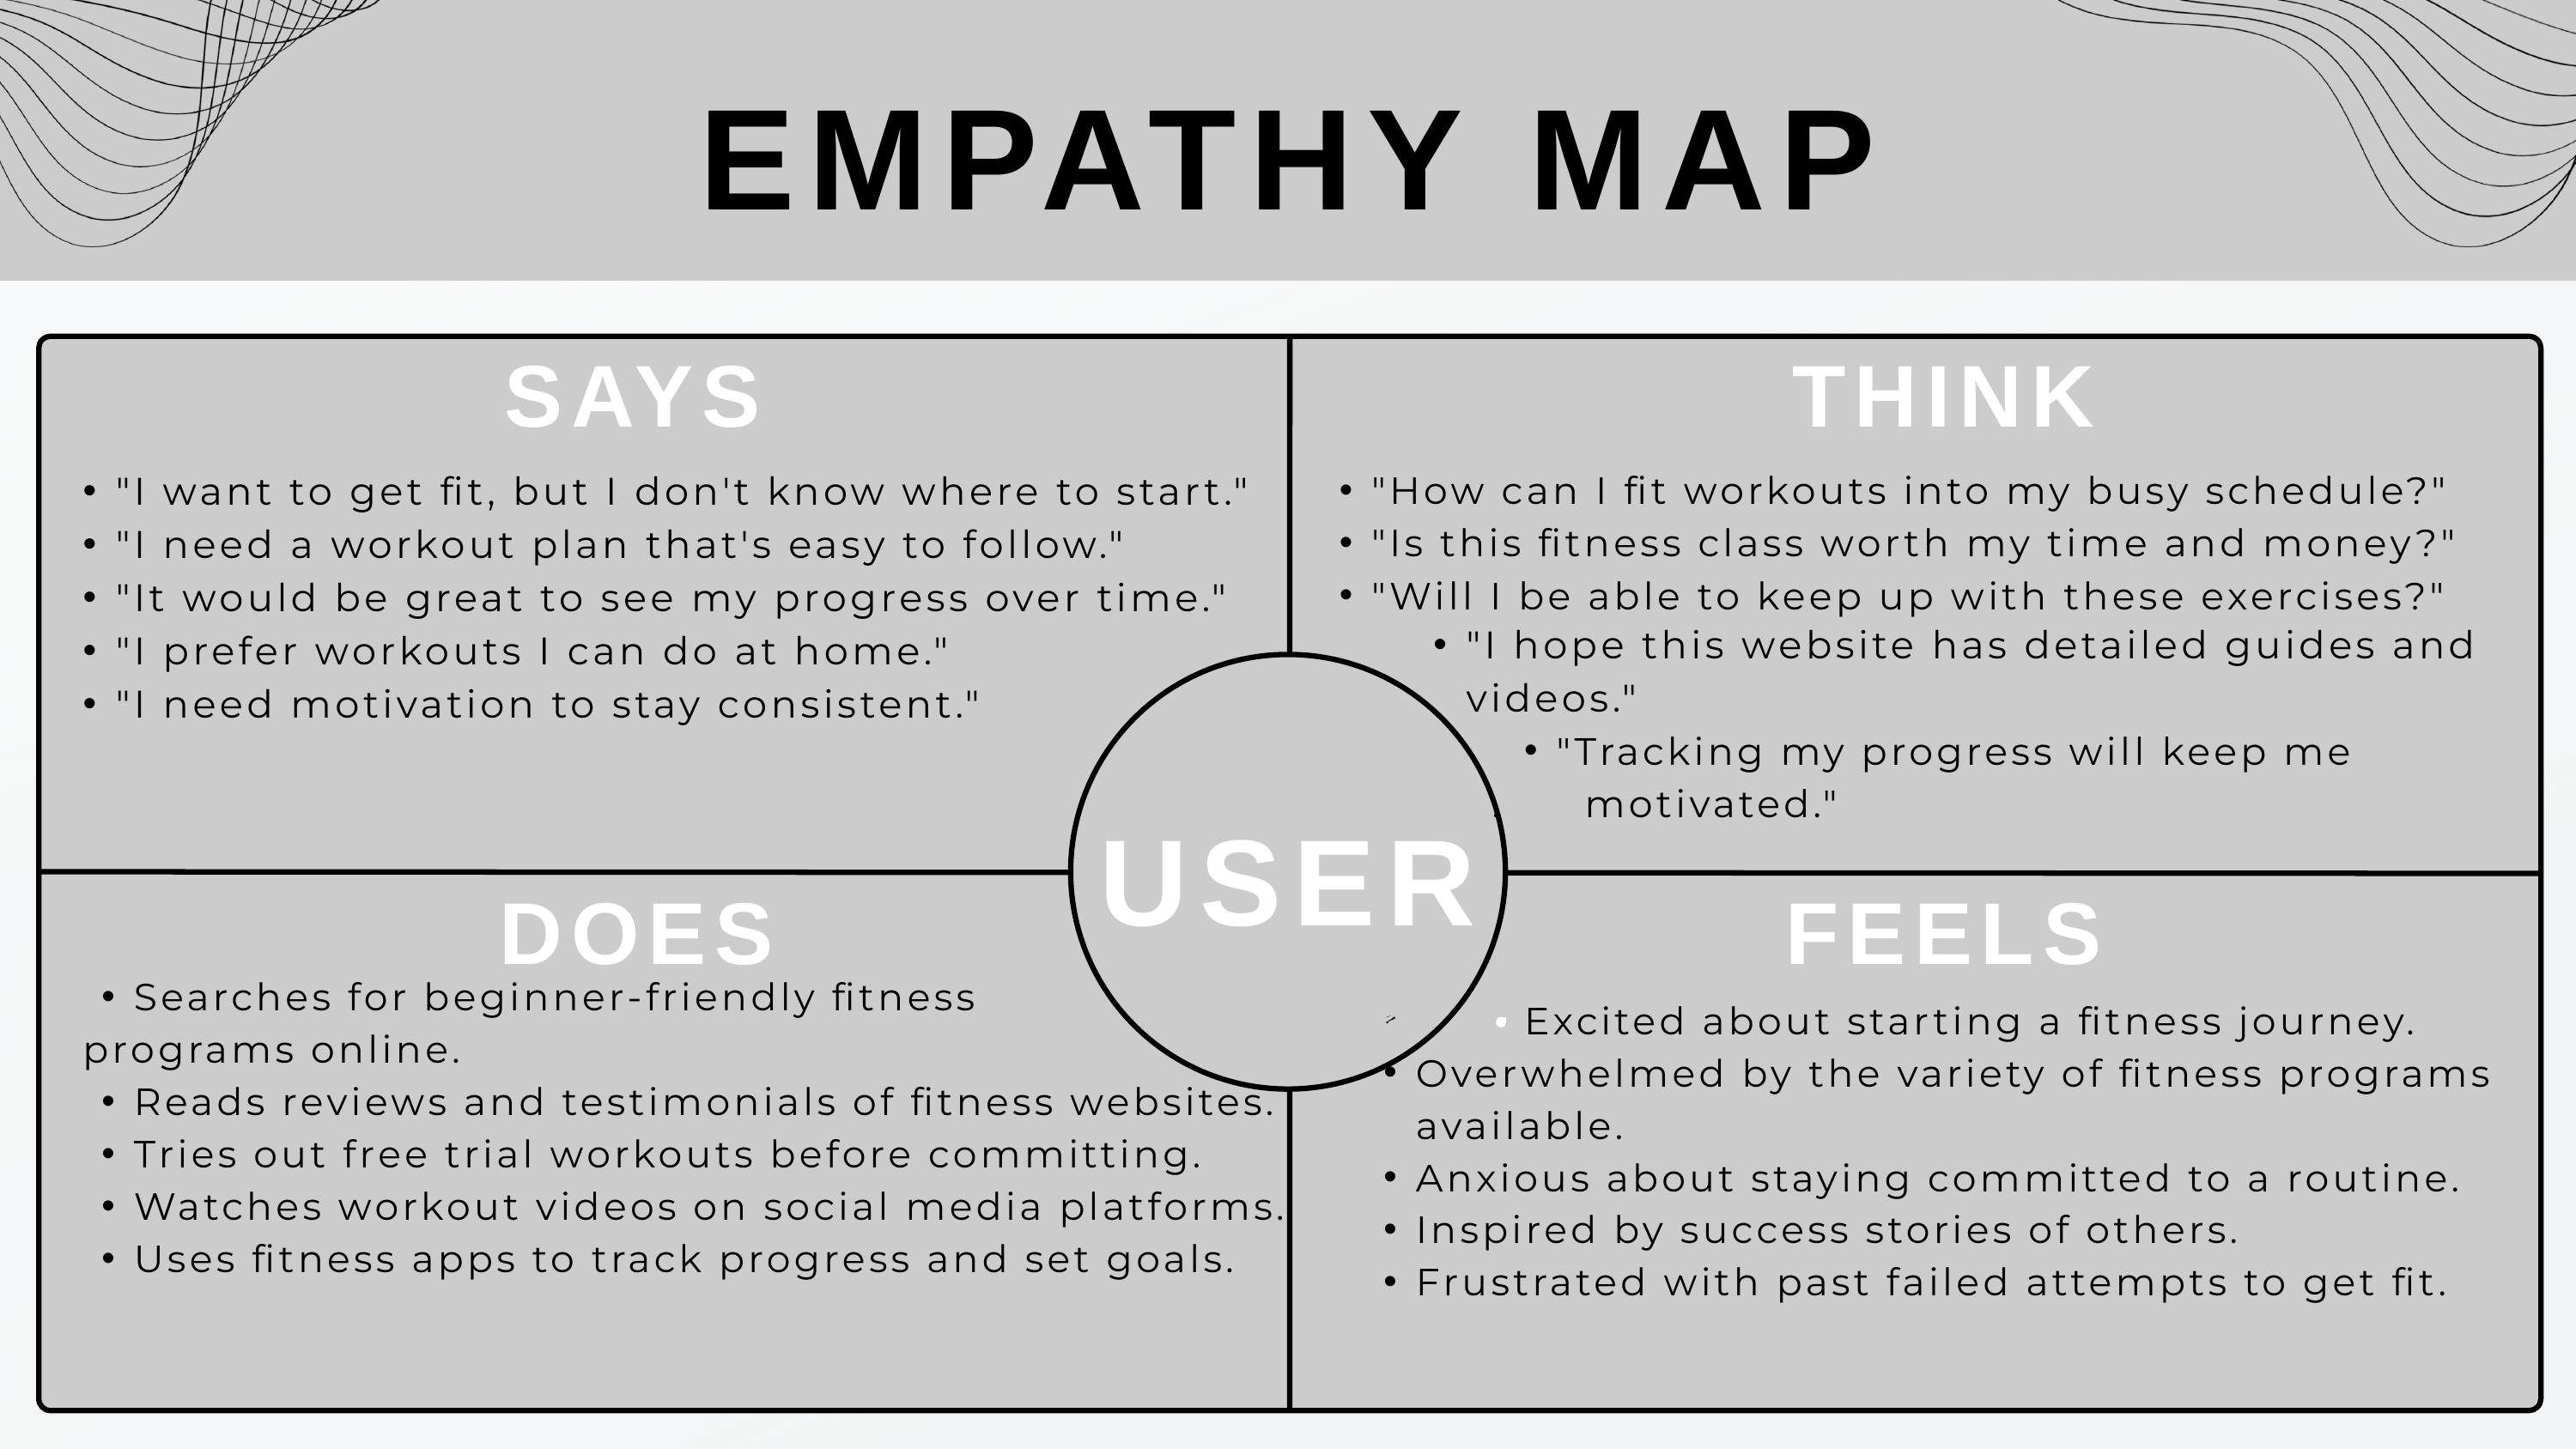

EMPATHY MAP
SAYS
THINK

"I want to get fit, but I don't know where to start."
"I need a workout plan that's easy to follow."
"It would be great to see my progress over time."
"I prefer workouts I can do at home."
"I need motivation to stay consistent."

"How can I fit workouts into my busy schedule?"
"Is this fitness class worth my time and money?"
"Will I be able to keep up with these exercises?"

"I hope this website has detailed guides and videos."

"Tracking my progress will keep me
.      motivated."
USER

DOES
FEELS

Searches for beginner-friendly fitness
 programs online.
Reads reviews and testimonials of fitness websites.
Tries out free trial workouts before committing.
Watches workout videos on social media platforms.
Uses fitness apps to track progress and set goals.

        Excited about starting a fitness journey.
Overwhelmed by the variety of fitness programs available.
Anxious about staying committed to a routine.
Inspired by success stories of others.
Frustrated with past failed attempts to get fit.